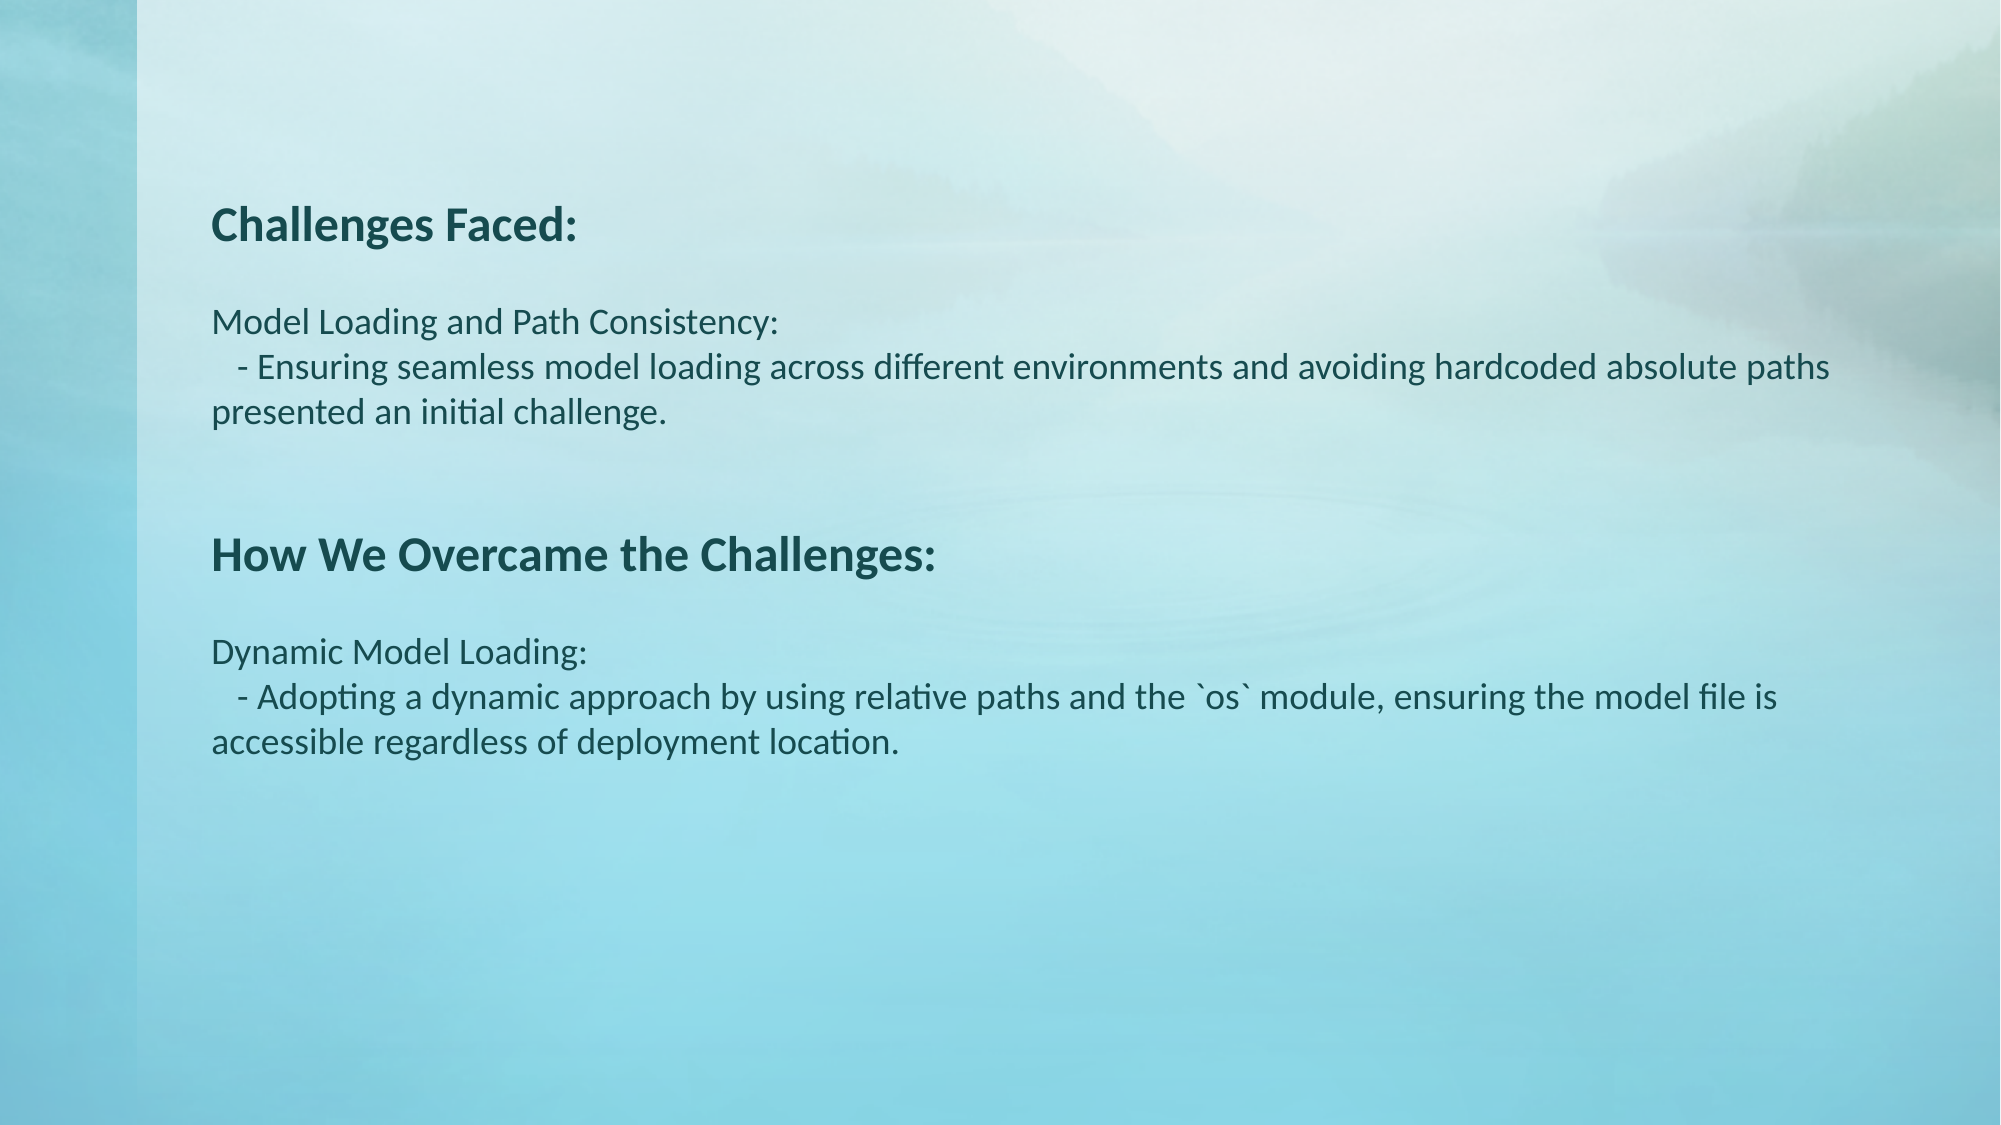

Challenges Faced:

Model Loading and Path Consistency:
   - Ensuring seamless model loading across different environments and avoiding hardcoded absolute paths presented an initial challenge.

How We Overcame the Challenges:

Dynamic Model Loading:
   - Adopting a dynamic approach by using relative paths and the `os` module, ensuring the model file is accessible regardless of deployment location.